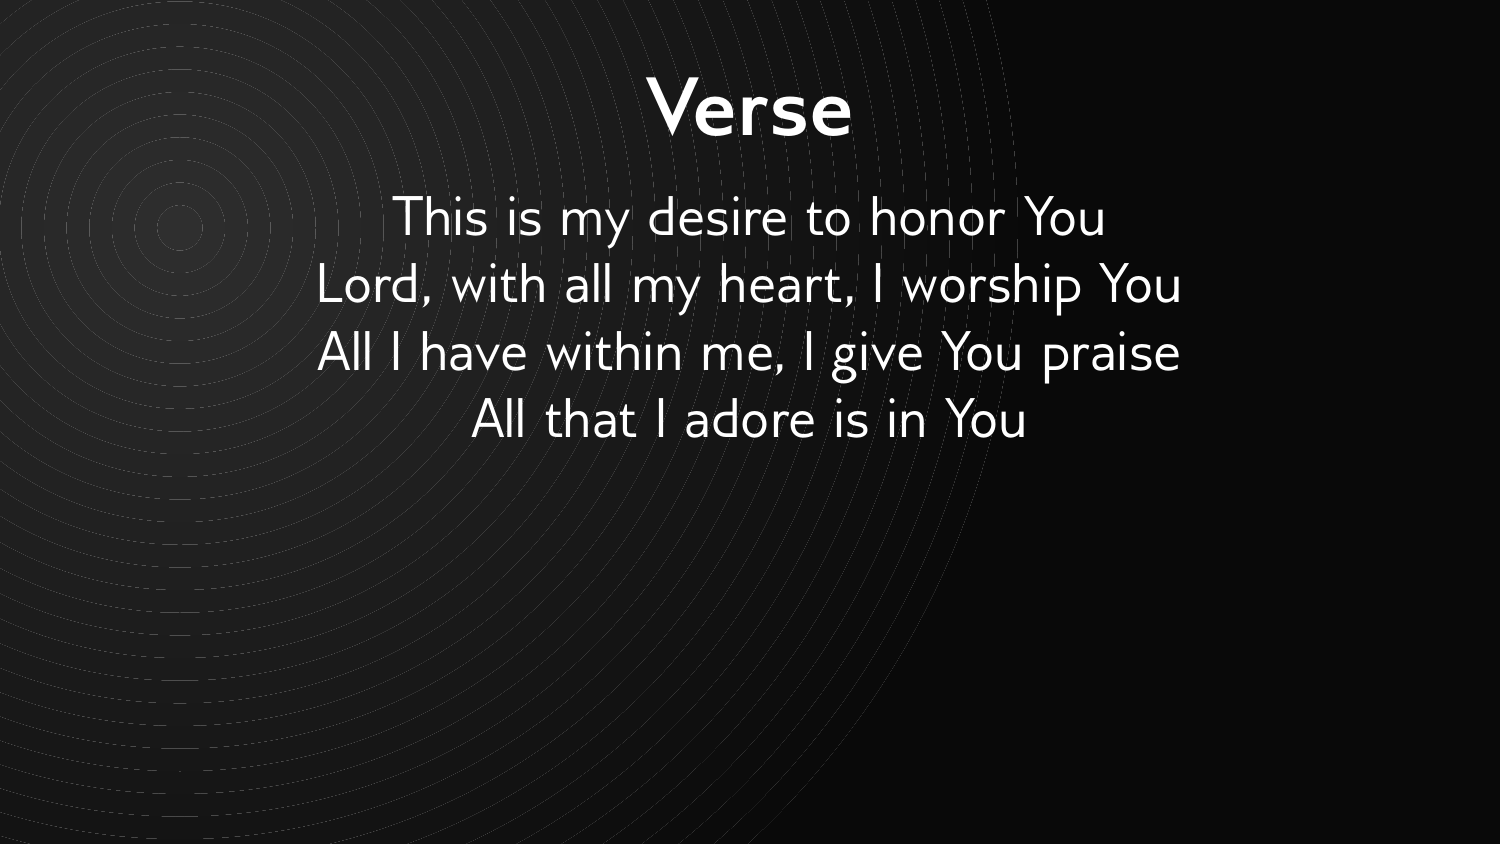

Verse
This is my desire to honor You
Lord, with all my heart, I worship You
All I have within me, I give You praise
All that I adore is in You